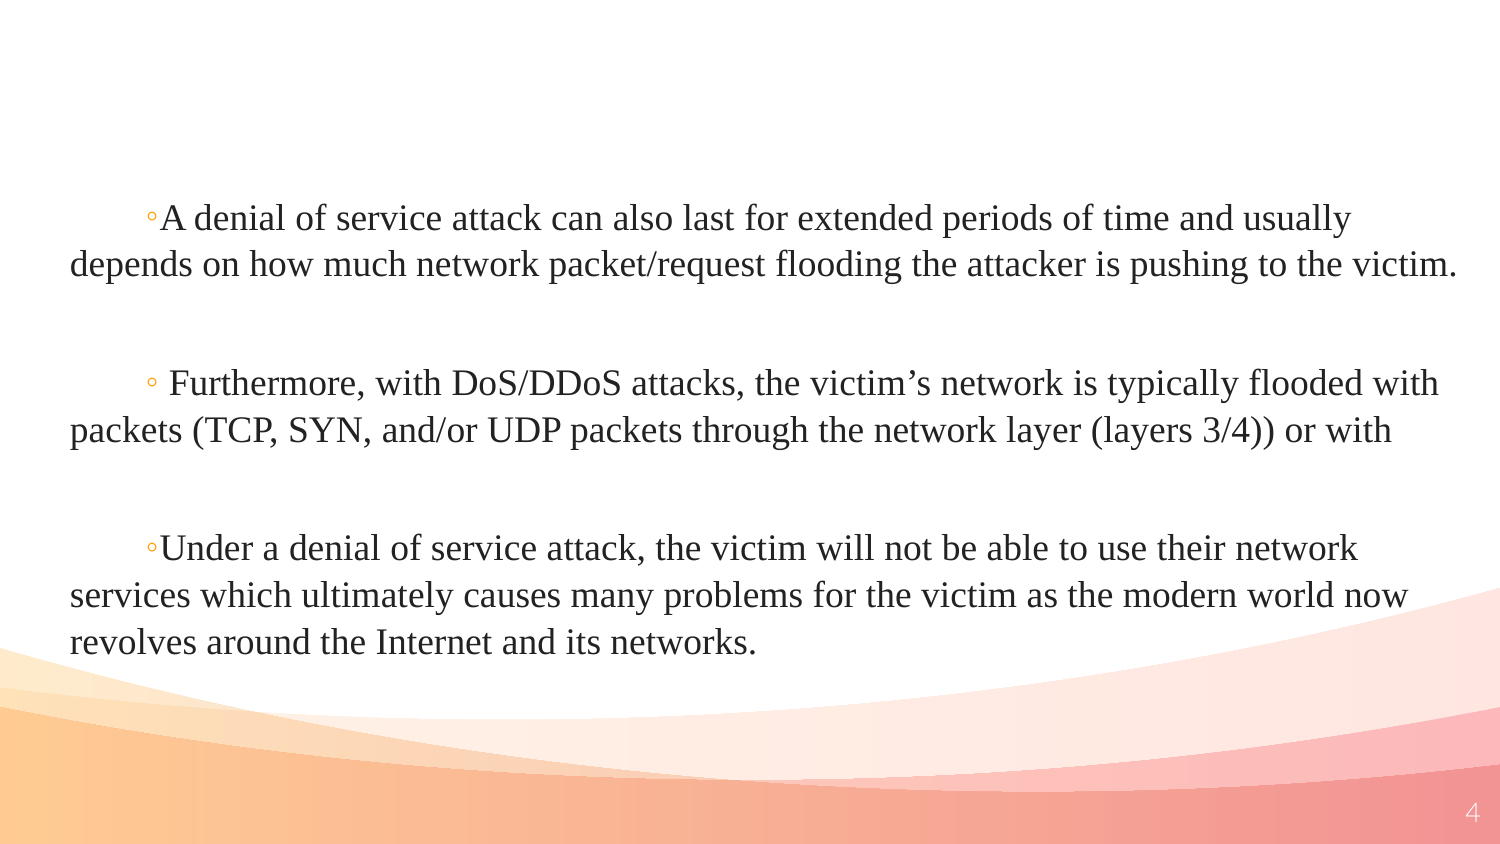

A denial of service attack can also last for extended periods of time and usually depends on how much network packet/request flooding the attacker is pushing to the victim.

 Furthermore, with DoS/DDoS attacks, the victim’s network is typically flooded with packets (TCP, SYN, and/or UDP packets through the network layer (layers 3/4)) or with

Under a denial of service attack, the victim will not be able to use their network services which ultimately causes many problems for the victim as the modern world now revolves around the Internet and its networks.
4